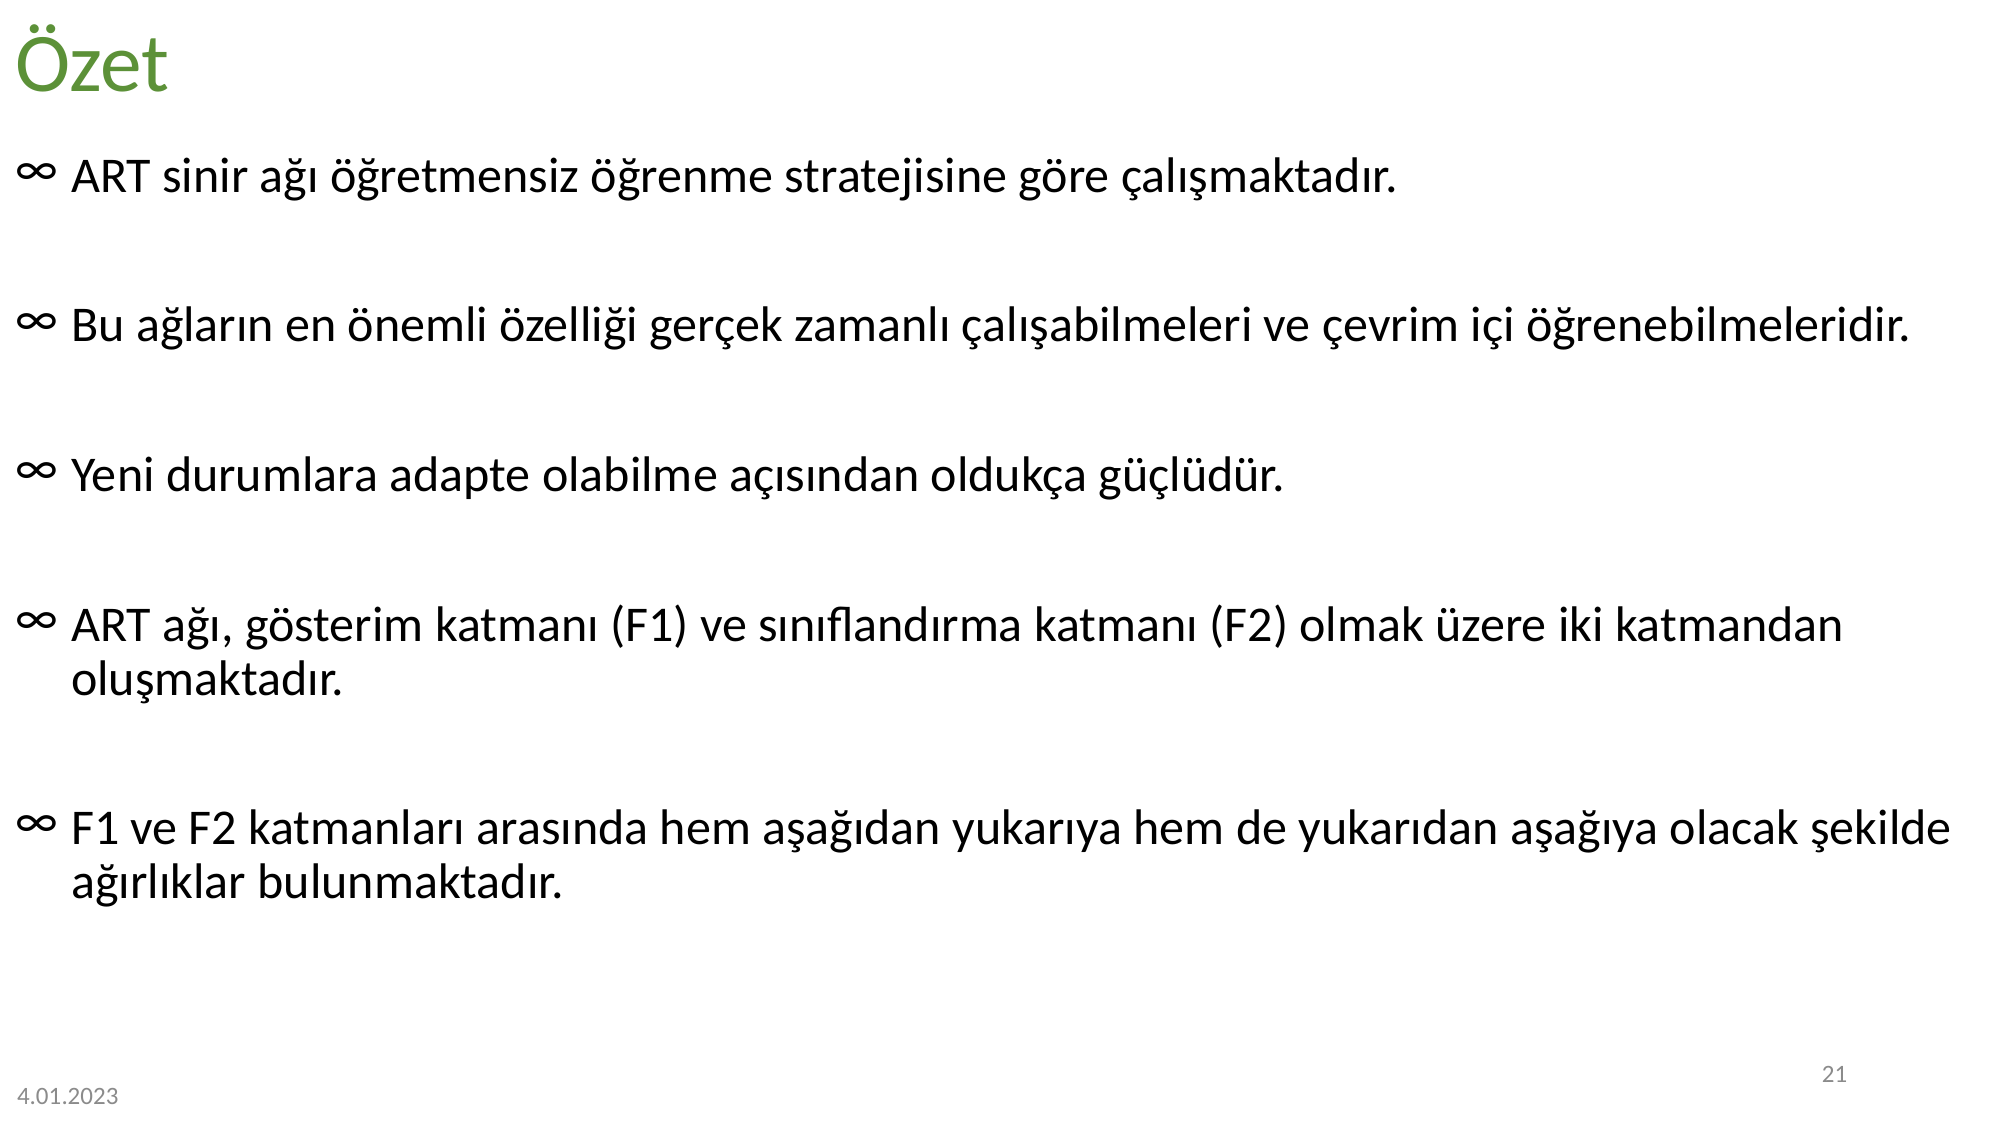

# Özet
ART sinir ağı öğretmensiz öğrenme stratejisine göre çalışmaktadır.

Bu ağların en önemli özelliği gerçek zamanlı çalışabilmeleri ve çevrim içi öğrenebilmeleridir.

Yeni durumlara adapte olabilme açısından oldukça güçlüdür.

ART ağı, gösterim katmanı (F1) ve sınıflandırma katmanı (F2) olmak üzere iki katmandan oluşmaktadır.

F1 ve F2 katmanları arasında hem aşağıdan yukarıya hem de yukarıdan aşağıya olacak şekilde ağırlıklar bulunmaktadır.

21
4.01.2023